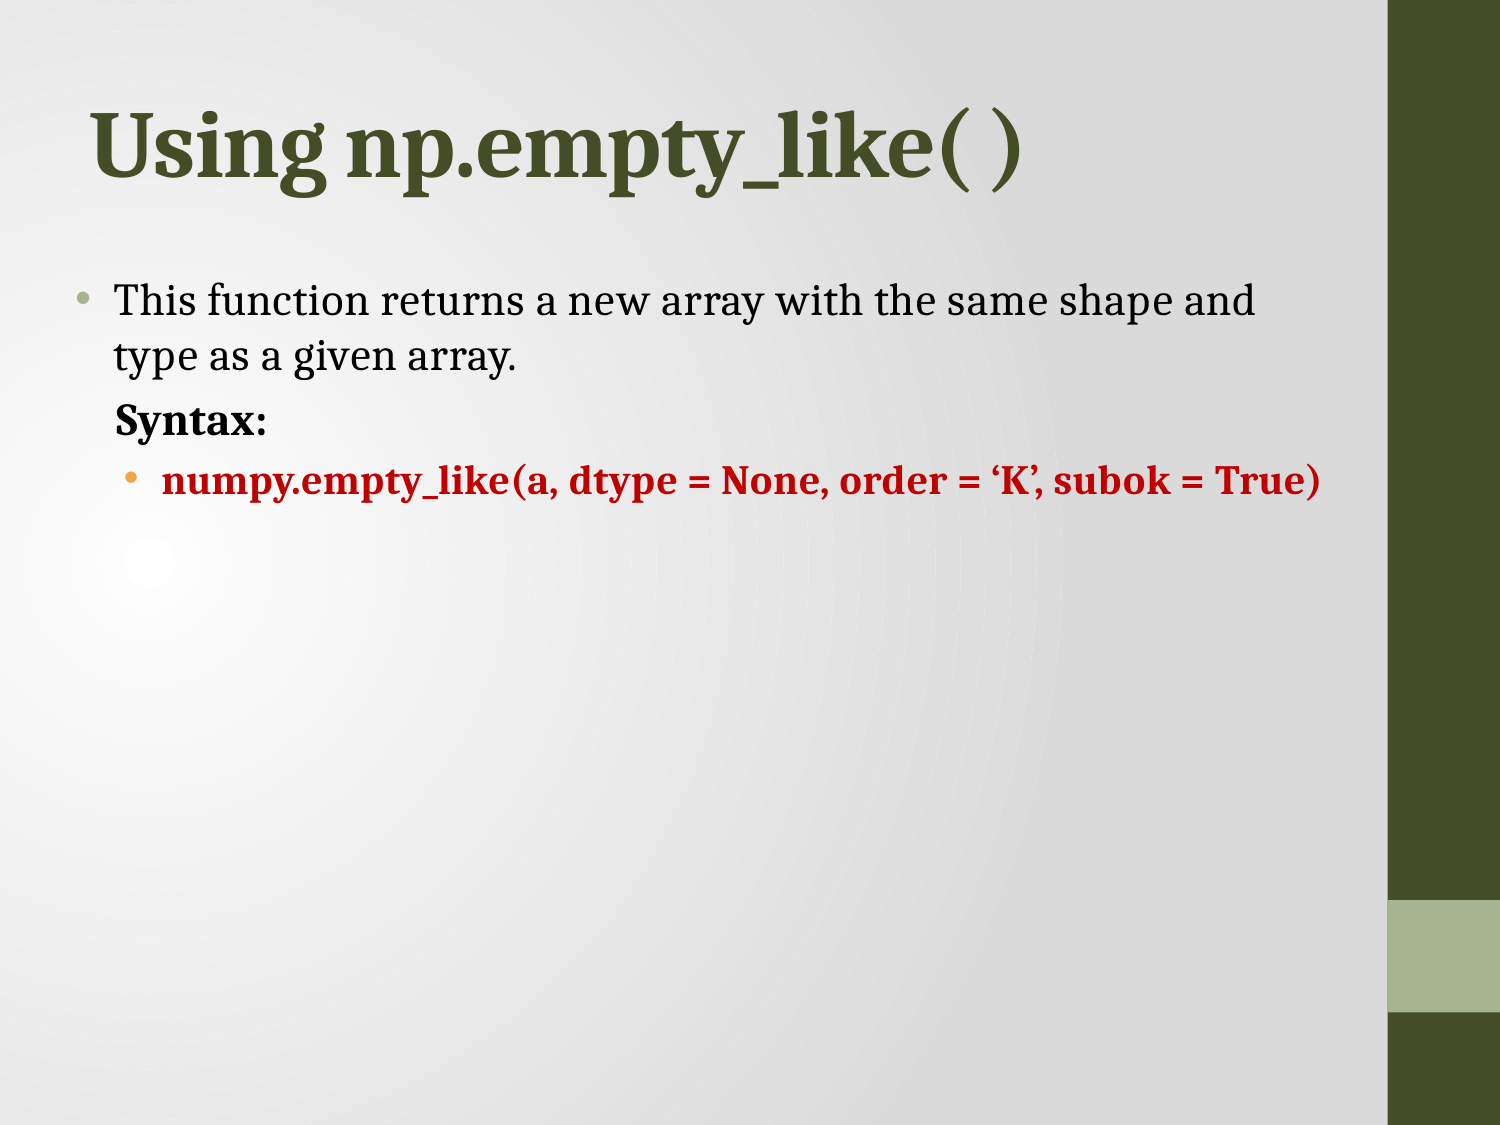

# Using np.empty_like( )
This function returns a new array with the same shape and type as a given array.
    Syntax:
numpy.empty_like(a, dtype = None, order = ‘K’, subok = True)